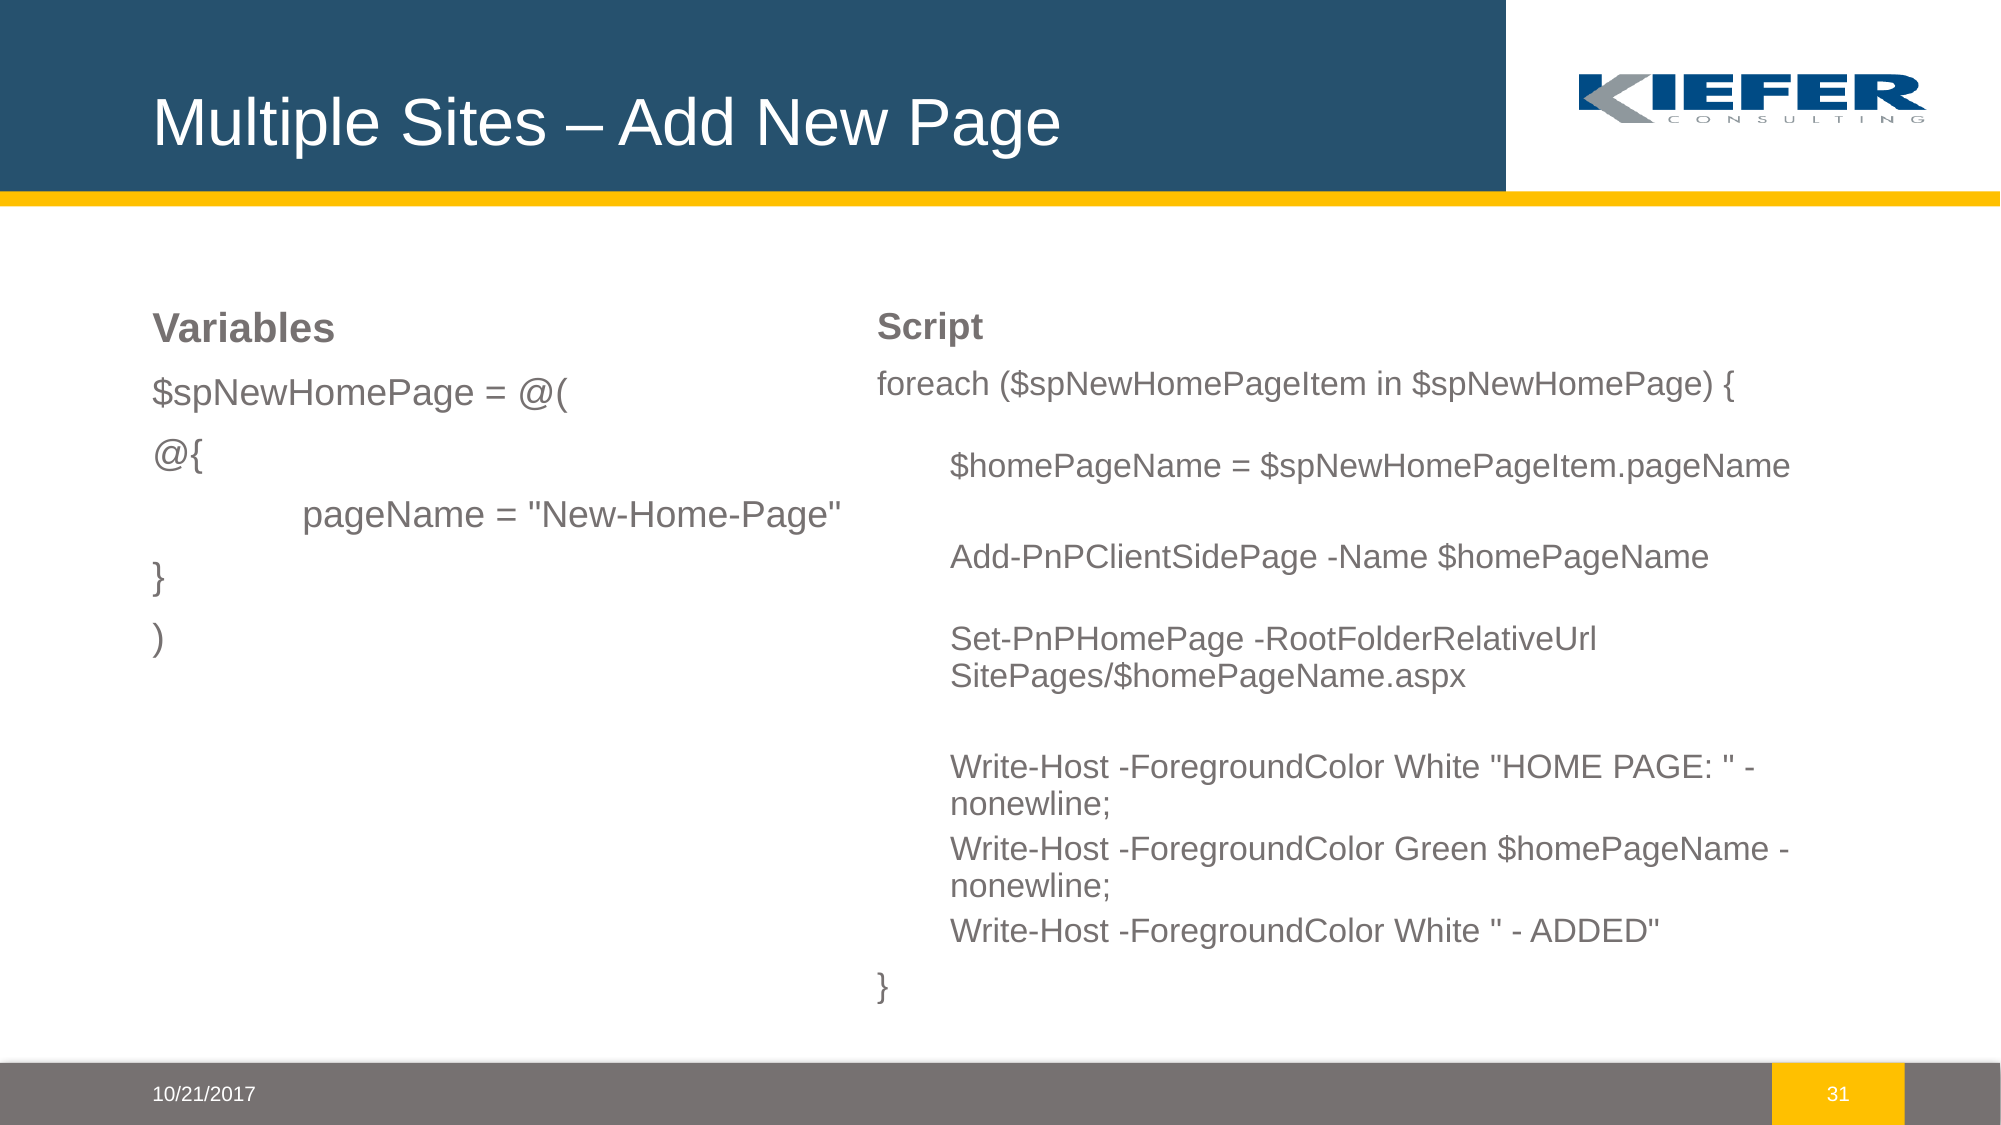

# Multiple Sites – Add New Page
Variables
$spNewHomePage = @(
@{
	pageName = "New-Home-Page"
}
)

Script
foreach ($spNewHomePageItem in $spNewHomePage) {
$homePageName = $spNewHomePageItem.pageName

Add-PnPClientSidePage -Name $homePageName
Set-PnPHomePage -RootFolderRelativeUrl SitePages/$homePageName.aspx

Write-Host -ForegroundColor White "HOME PAGE: " -nonewline;
Write-Host -ForegroundColor Green $homePageName -nonewline;
Write-Host -ForegroundColor White " - ADDED"
}

10/21/2017
31